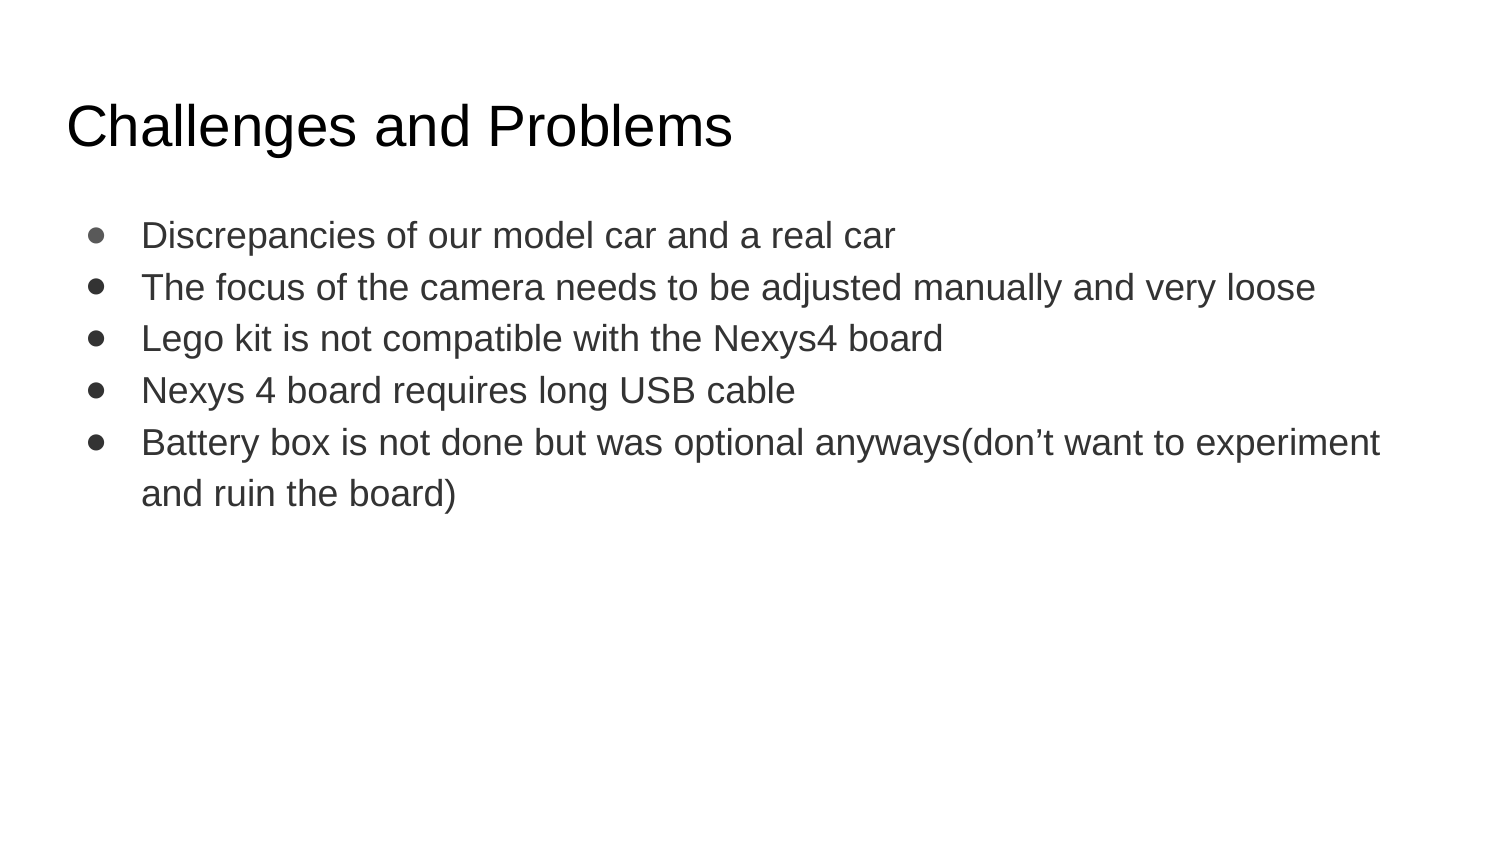

# Challenges and Problems
Discrepancies of our model car and a real car
The focus of the camera needs to be adjusted manually and very loose
Lego kit is not compatible with the Nexys4 board
Nexys 4 board requires long USB cable
Battery box is not done but was optional anyways(don’t want to experiment and ruin the board)